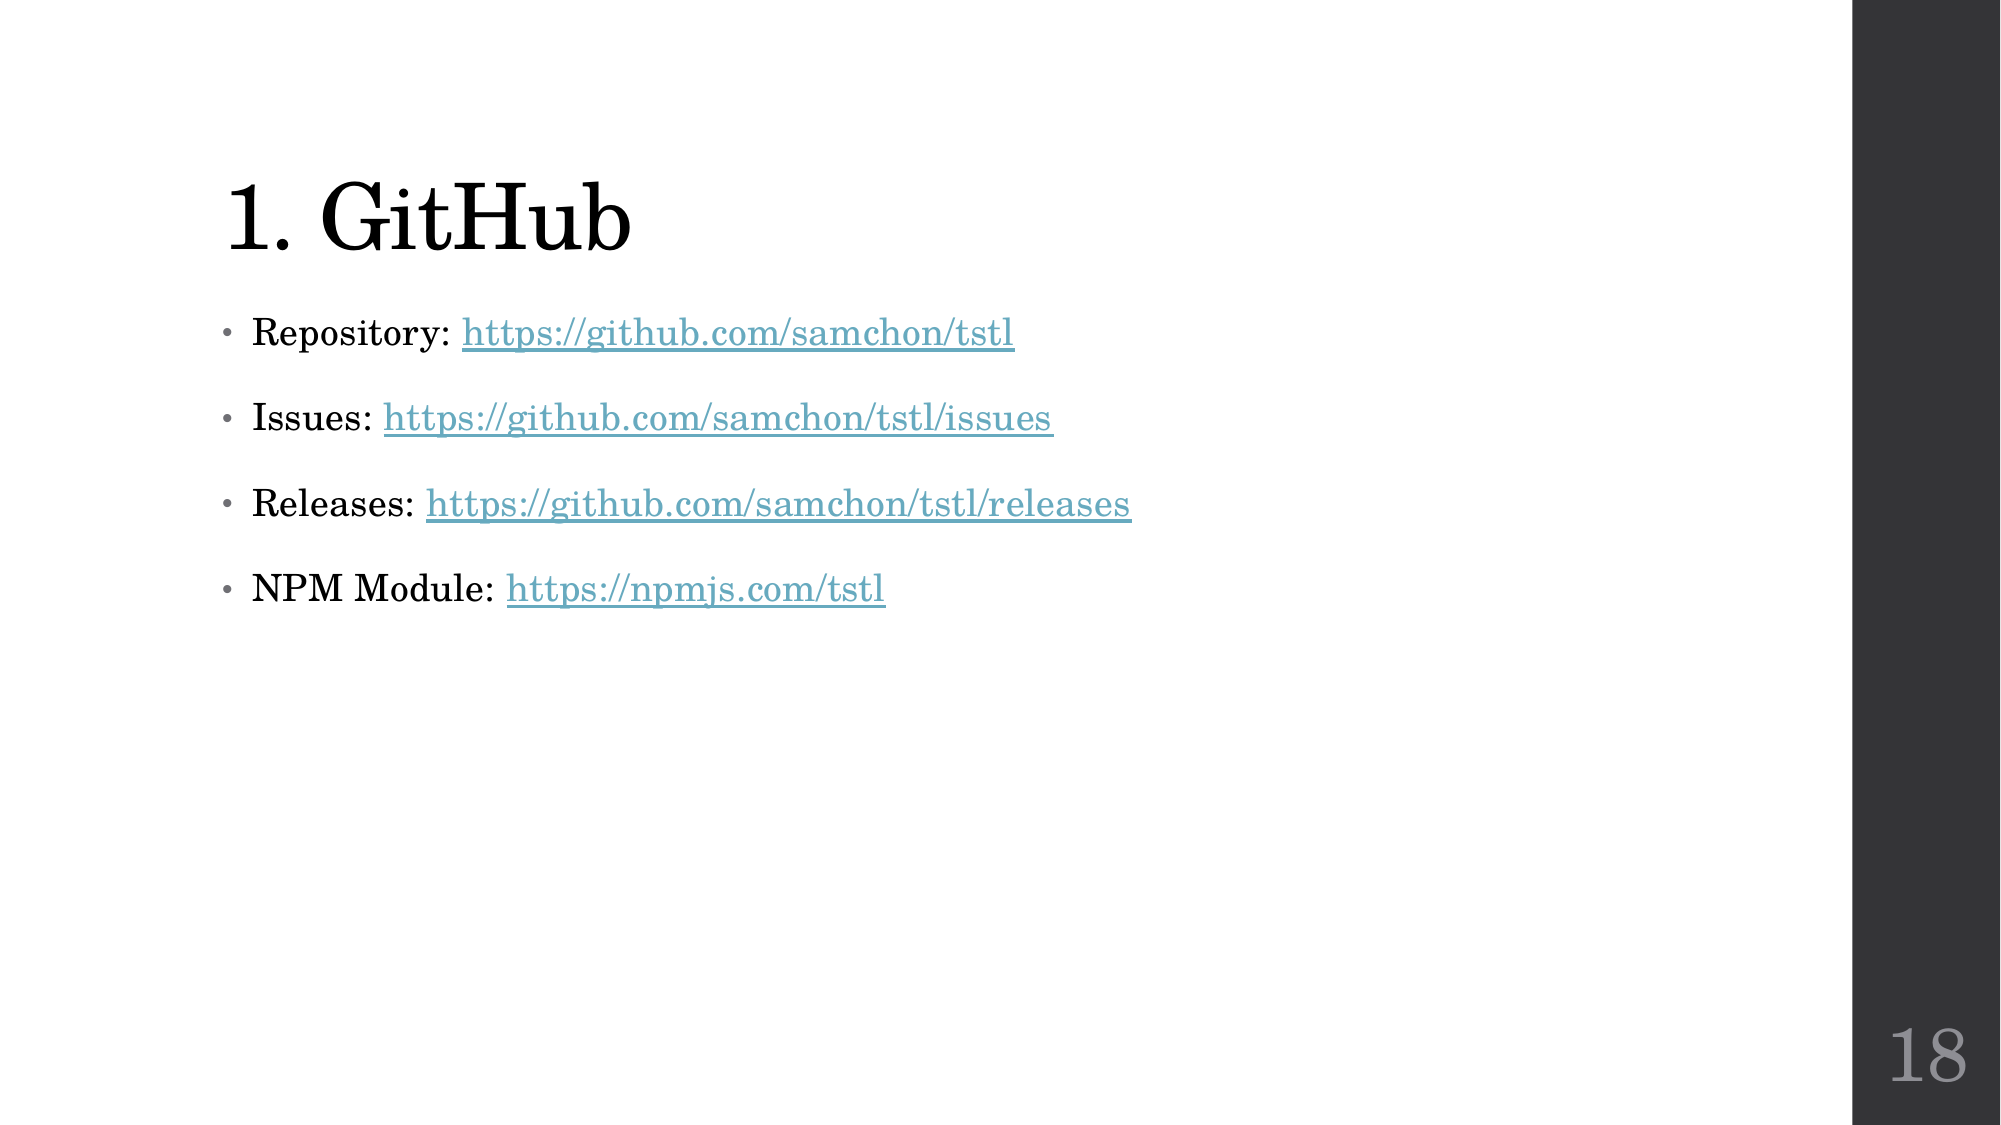

# 1. GitHub
Repository: https://github.com/samchon/tstl
Issues: https://github.com/samchon/tstl/issues
Releases: https://github.com/samchon/tstl/releases
NPM Module: https://npmjs.com/tstl
18